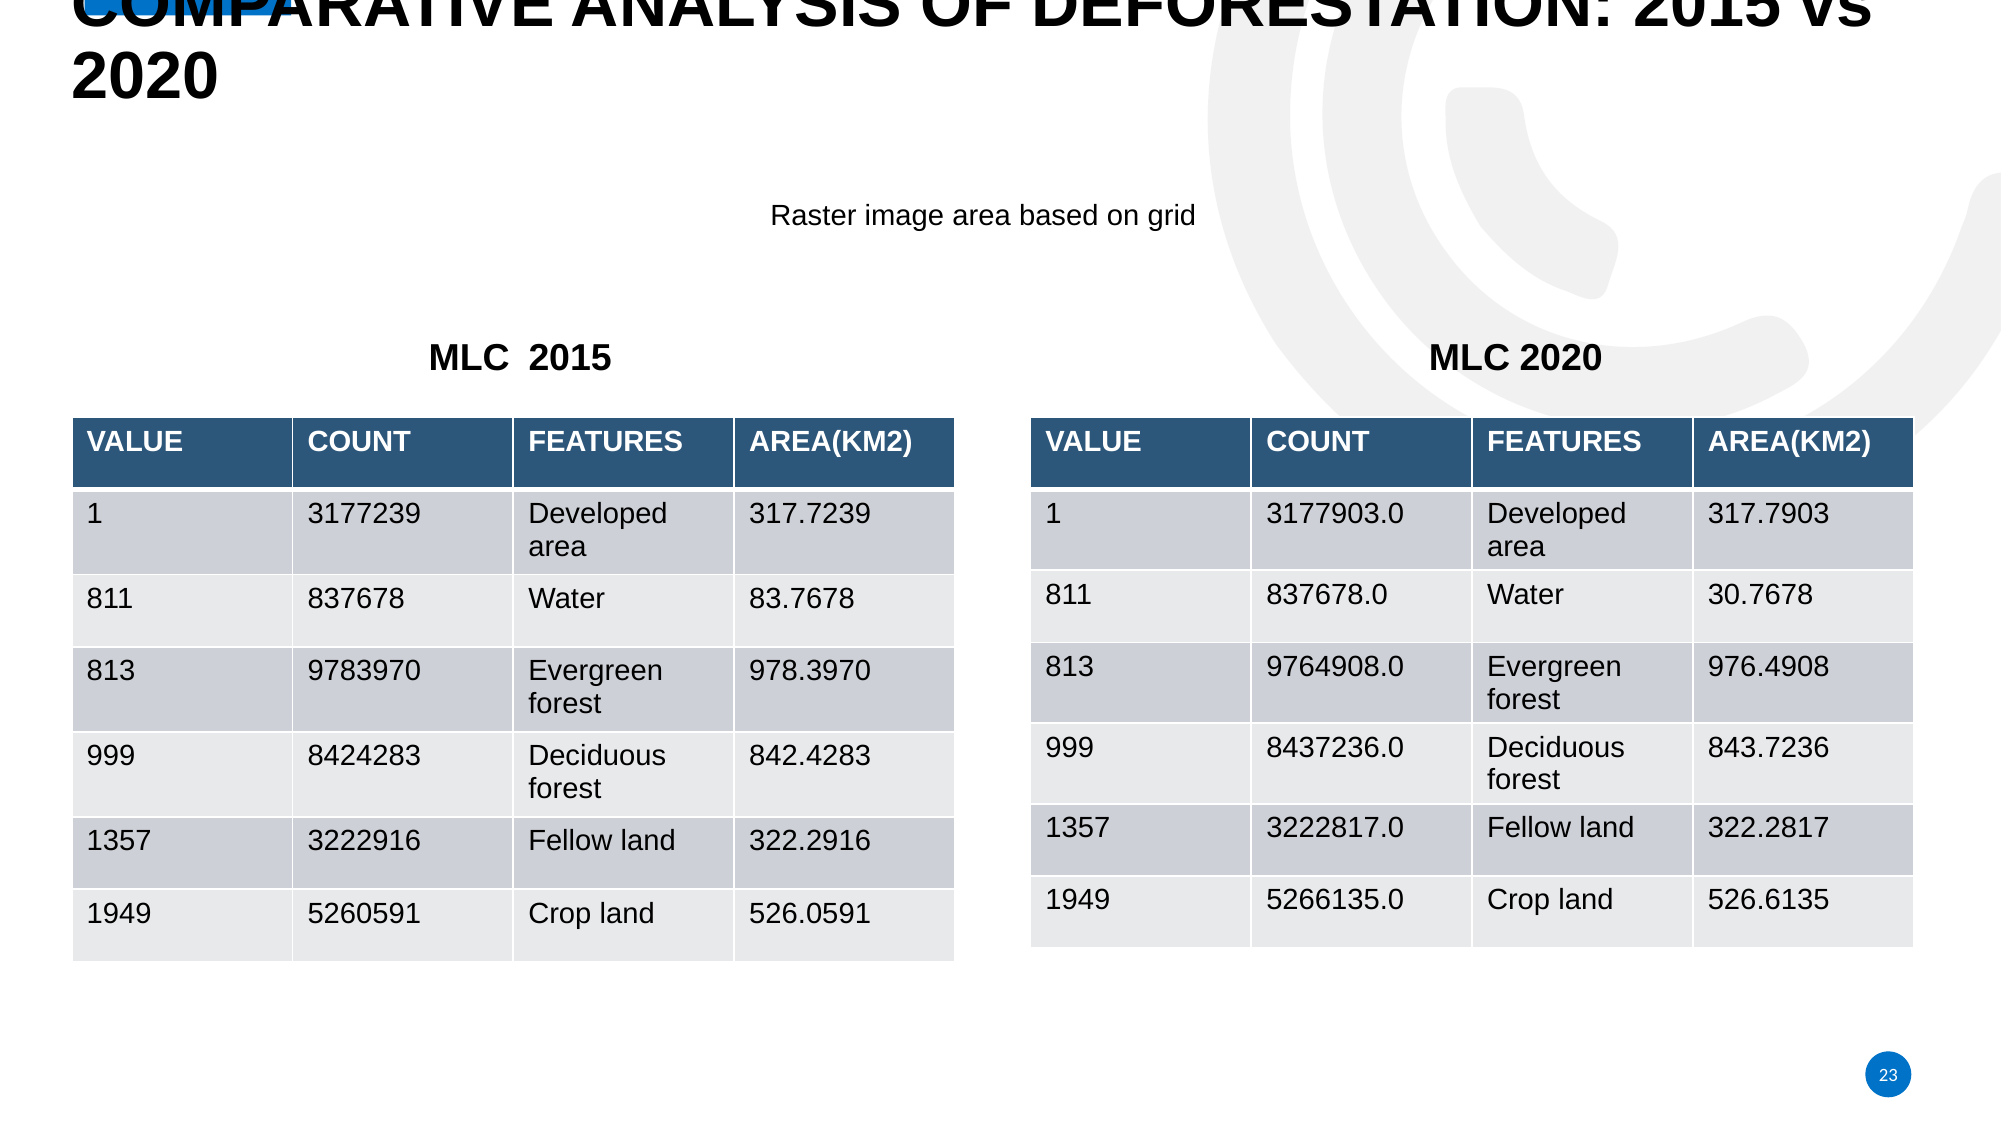

# COMPARATIVE ANALYSIS OF DEFORESTATION: 2015 vs 2020
Raster image area based on grid
MLC
2015
MLC
2020
| VALUE | COUNT | FEATURES | AREA(KM2) |
| --- | --- | --- | --- |
| 1 | 3177903.0 | Developed area | 317.7903 |
| 811 | 837678.0 | Water | 30.7678 |
| 813 | 9764908.0 | Evergreen forest | 976.4908 |
| 999 | 8437236.0 | Deciduous forest | 843.7236 |
| 1357 | 3222817.0 | Fellow land | 322.2817 |
| 1949 | 5266135.0 | Crop land | 526.6135 |
| VALUE | COUNT | FEATURES | AREA(KM2) |
| --- | --- | --- | --- |
| 1 | 3177239 | Developed area | 317.7239 |
| 811 | 837678 | Water | 83.7678 |
| 813 | 9783970 | Evergreen forest | 978.3970 |
| 999 | 8424283 | Deciduous forest | 842.4283 |
| 1357 | 3222916 | Fellow land | 322.2916 |
| 1949 | 5260591 | Crop land | 526.0591 |

23